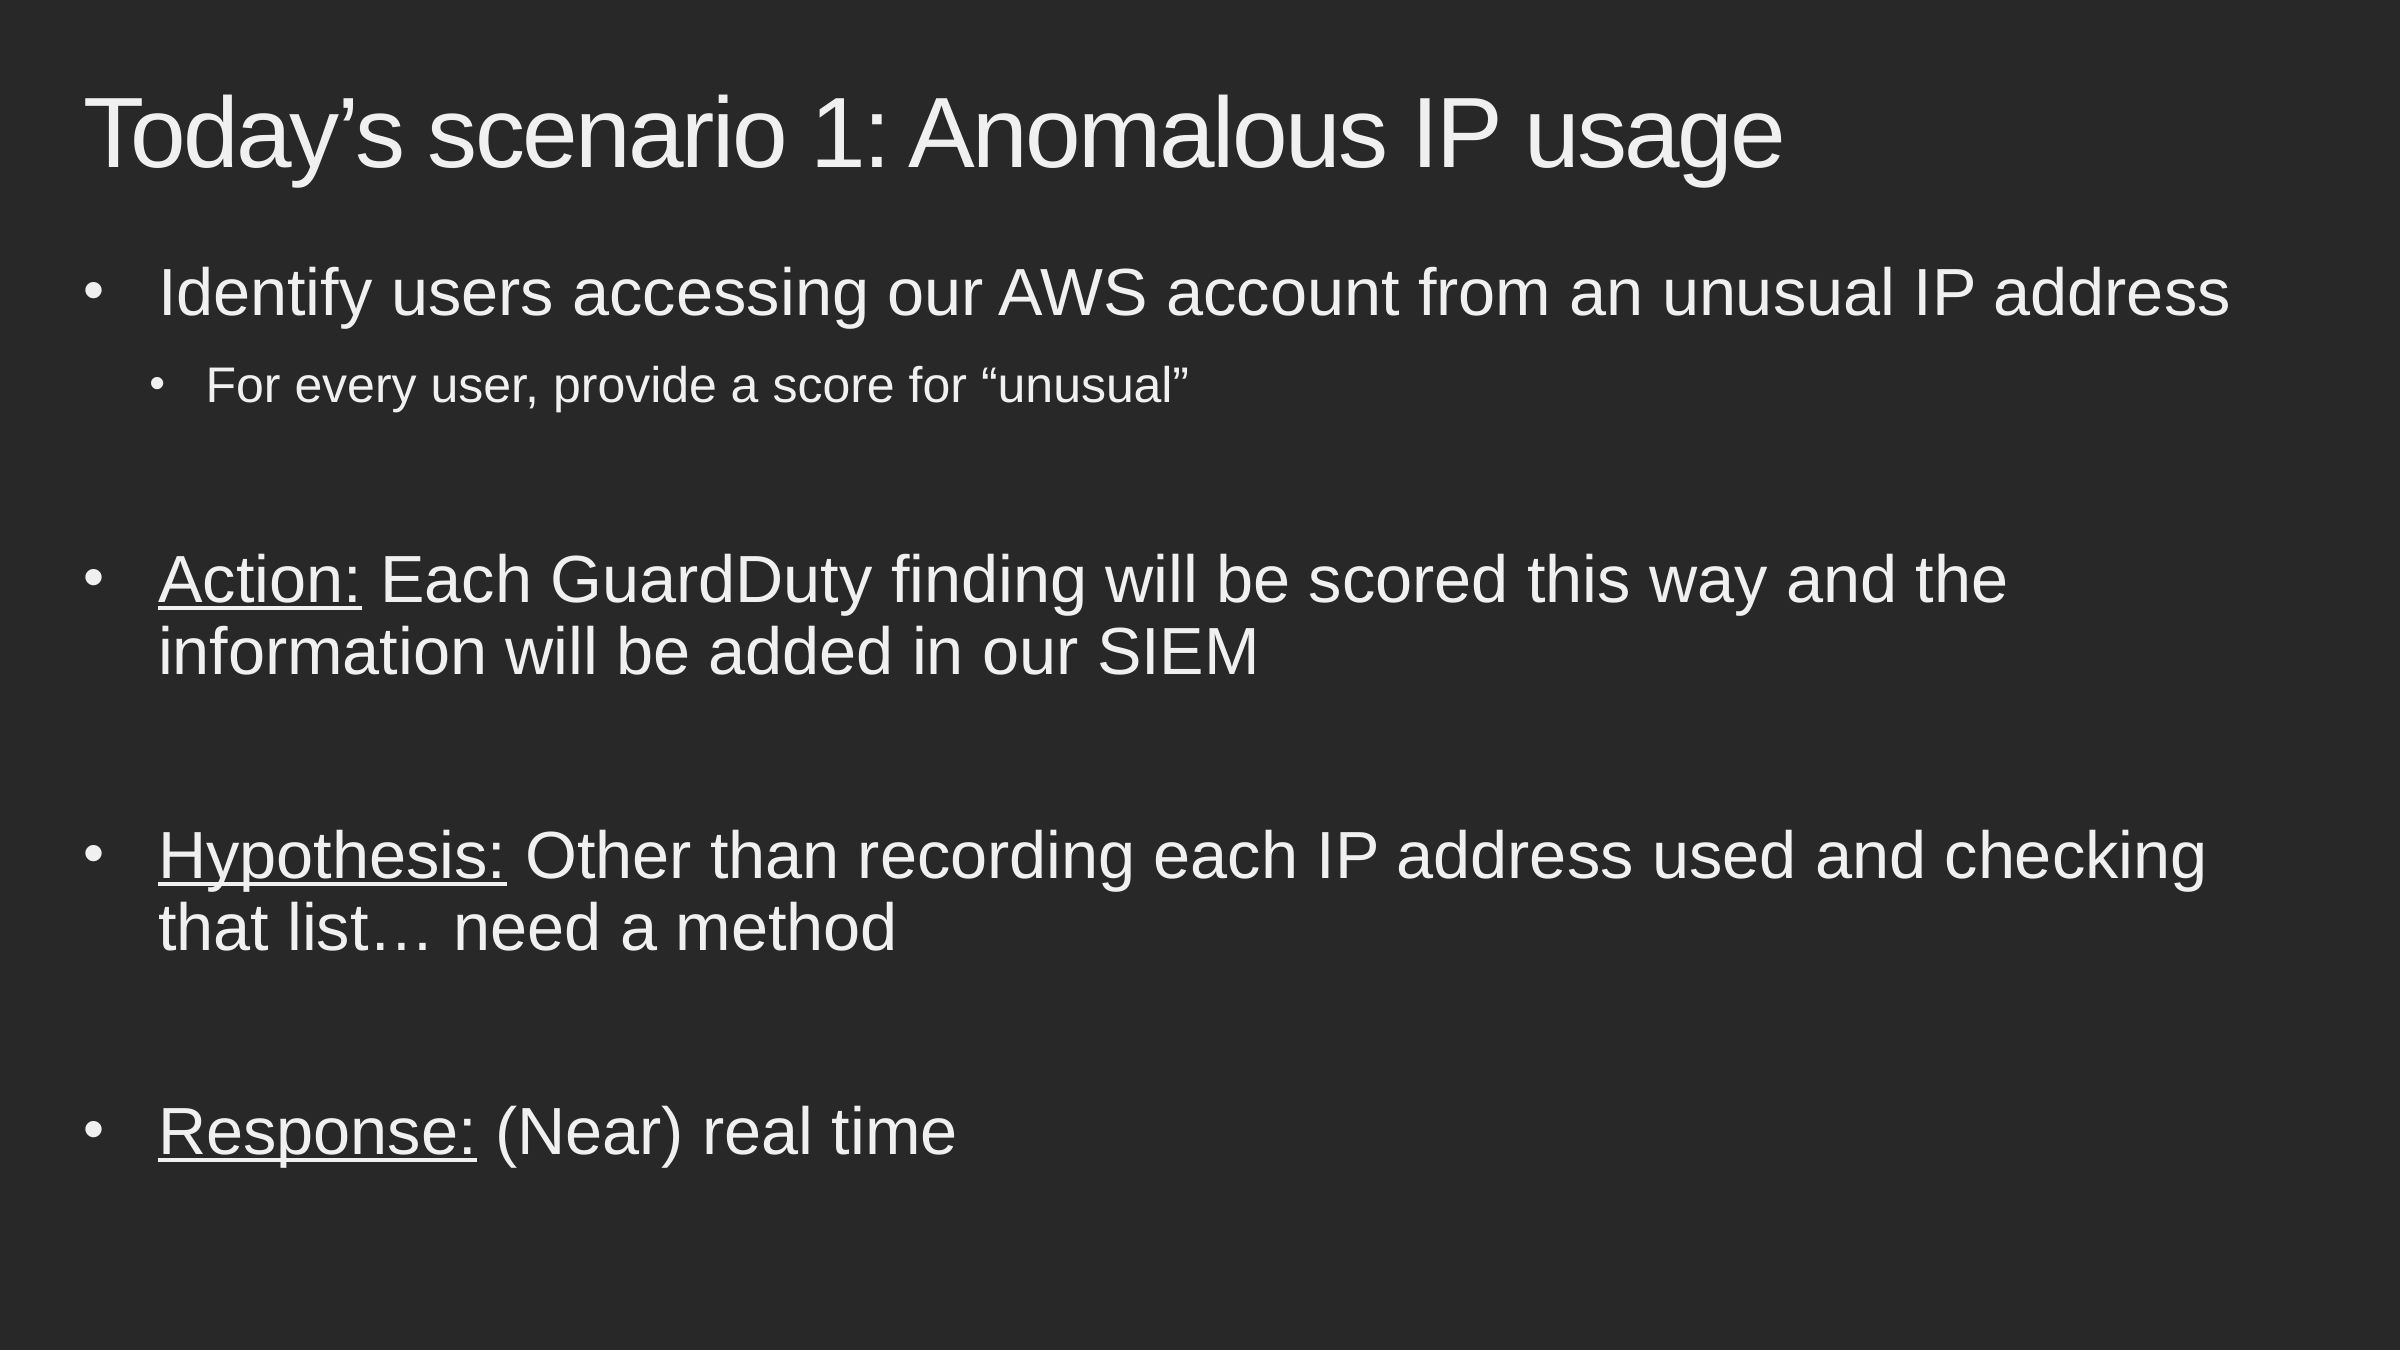

# Today’s scenario 1: Anomalous IP usage
Identify users accessing our AWS account from an unusual IP address
For every user, provide a score for “unusual”

Action: Each GuardDuty finding will be scored this way and the information will be added in our SIEM

Hypothesis: Other than recording each IP address used and checking that list… need a method

Response: (Near) real time